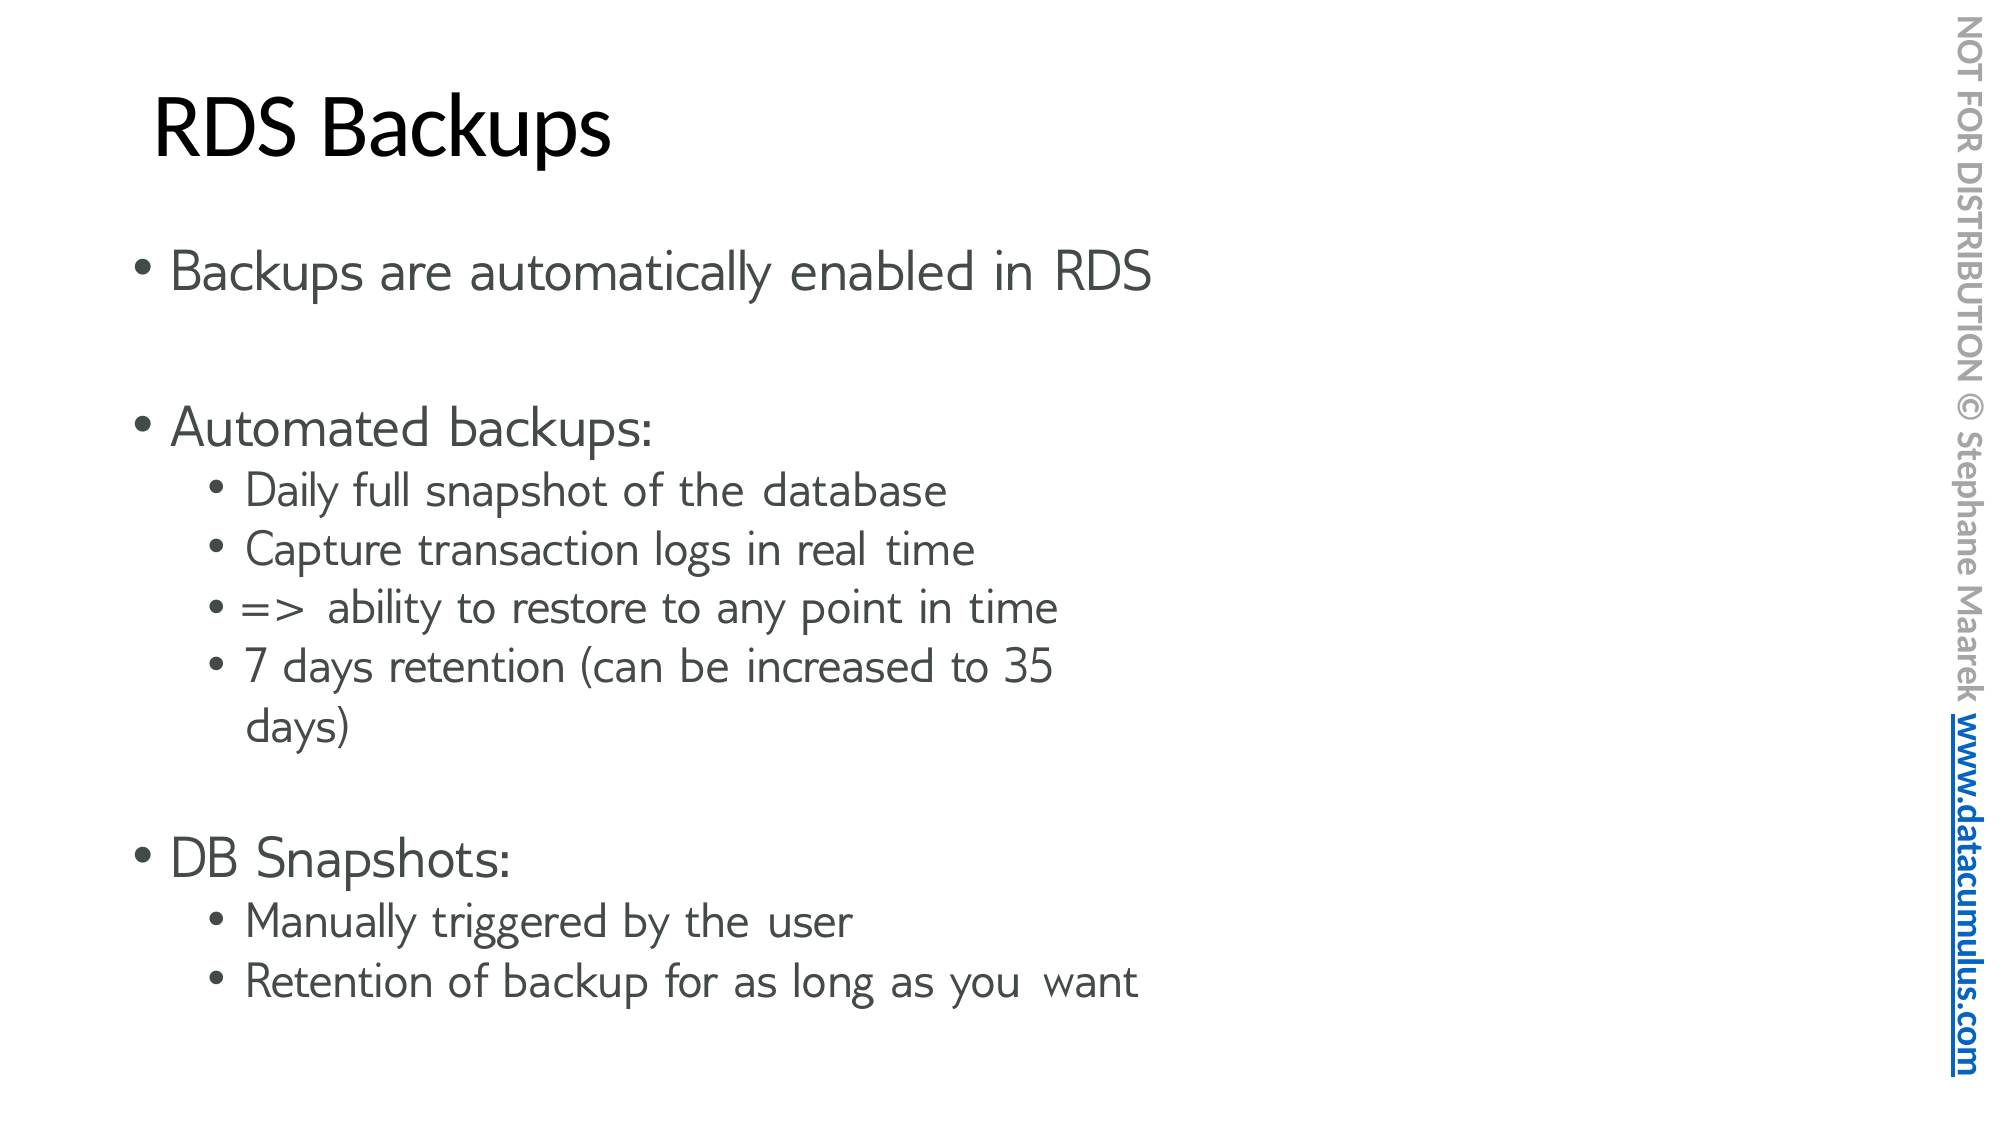

NOT FOR DISTRIBUTION © Stephane Maarek www.datacumulus.com
# RDS Backups
Backups are automatically enabled in RDS

Automated backups:
Daily full snapshot of the database
Capture transaction logs in real time
• => ability to restore to any point in time
7 days retention (can be increased to 35 days)

DB Snapshots:
Manually triggered by the user
Retention of backup for as long as you want
© Stephane Maarek